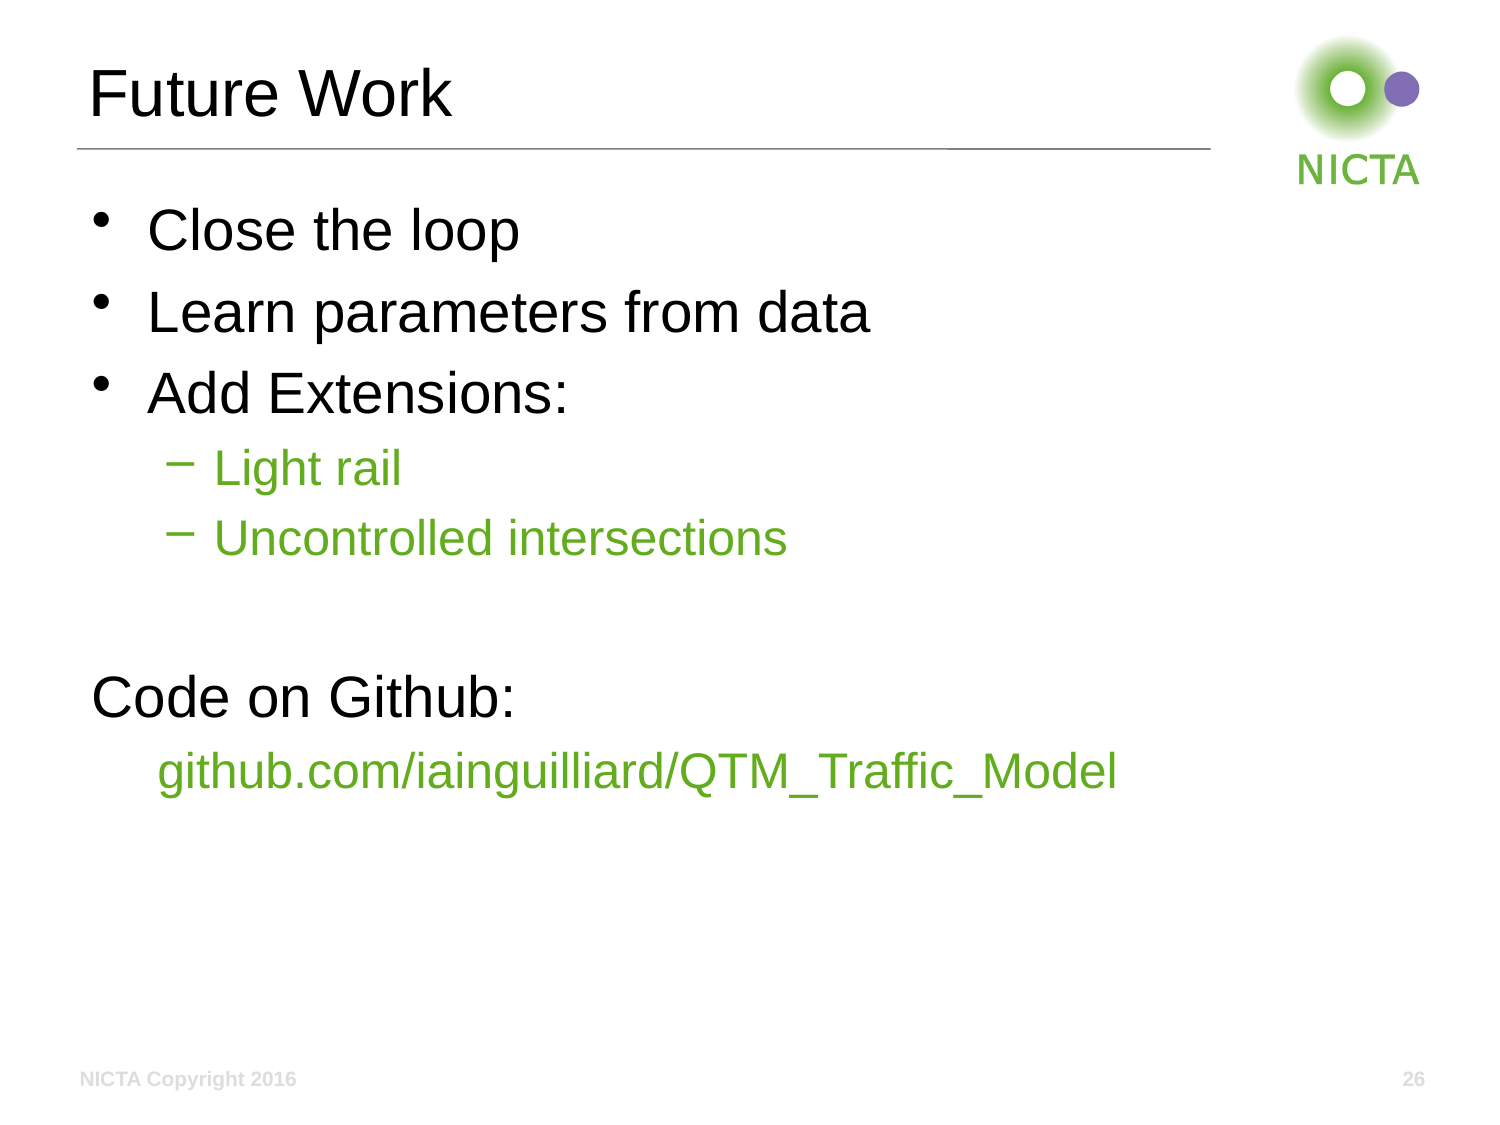

# Future Work
Close the loop
Learn parameters from data
Add Extensions:
Light rail
Uncontrolled intersections

Code on Github:
github.com/iainguilliard/QTM_Traffic_Model